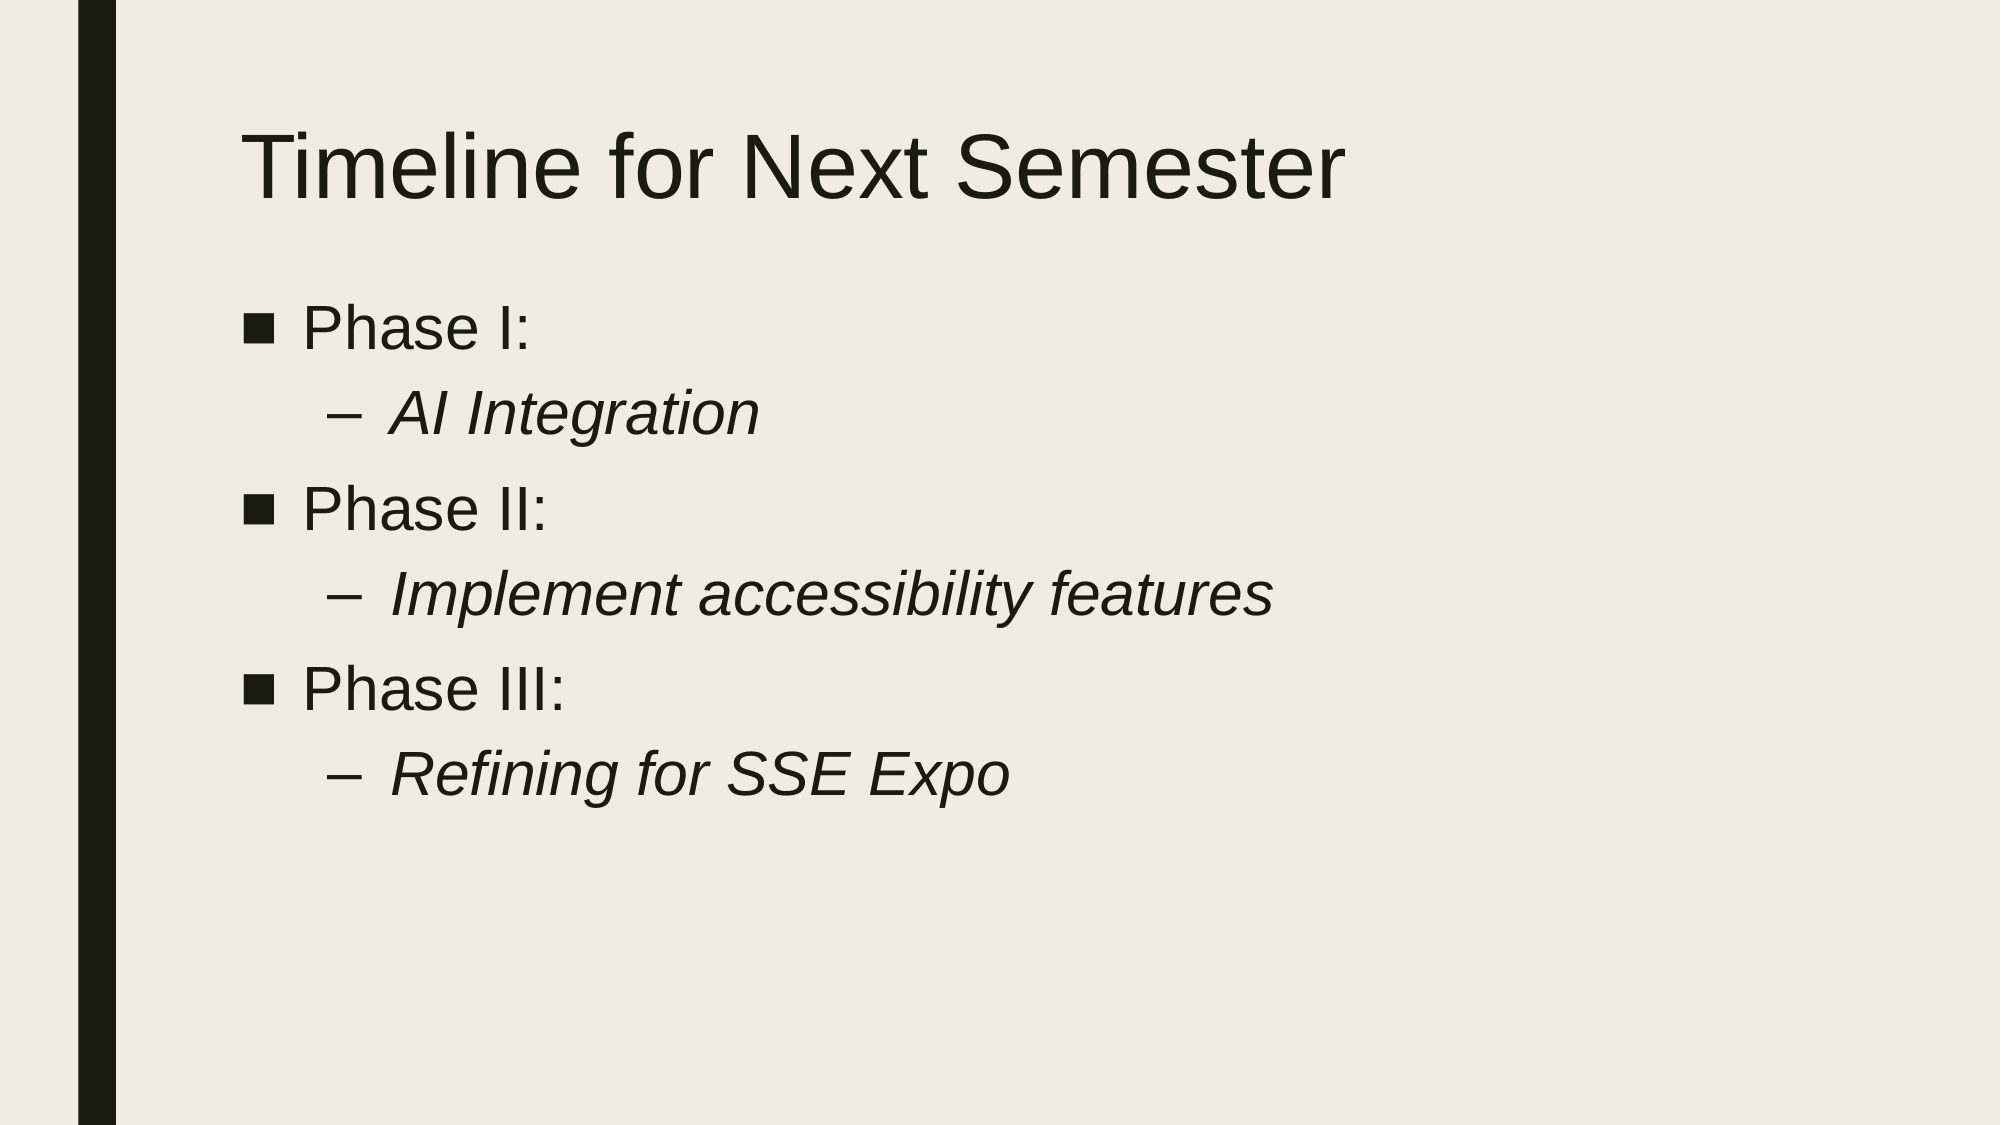

# Timeline for Next Semester
Phase I:
AI Integration
Phase II:
Implement accessibility features
Phase III:
Refining for SSE Expo